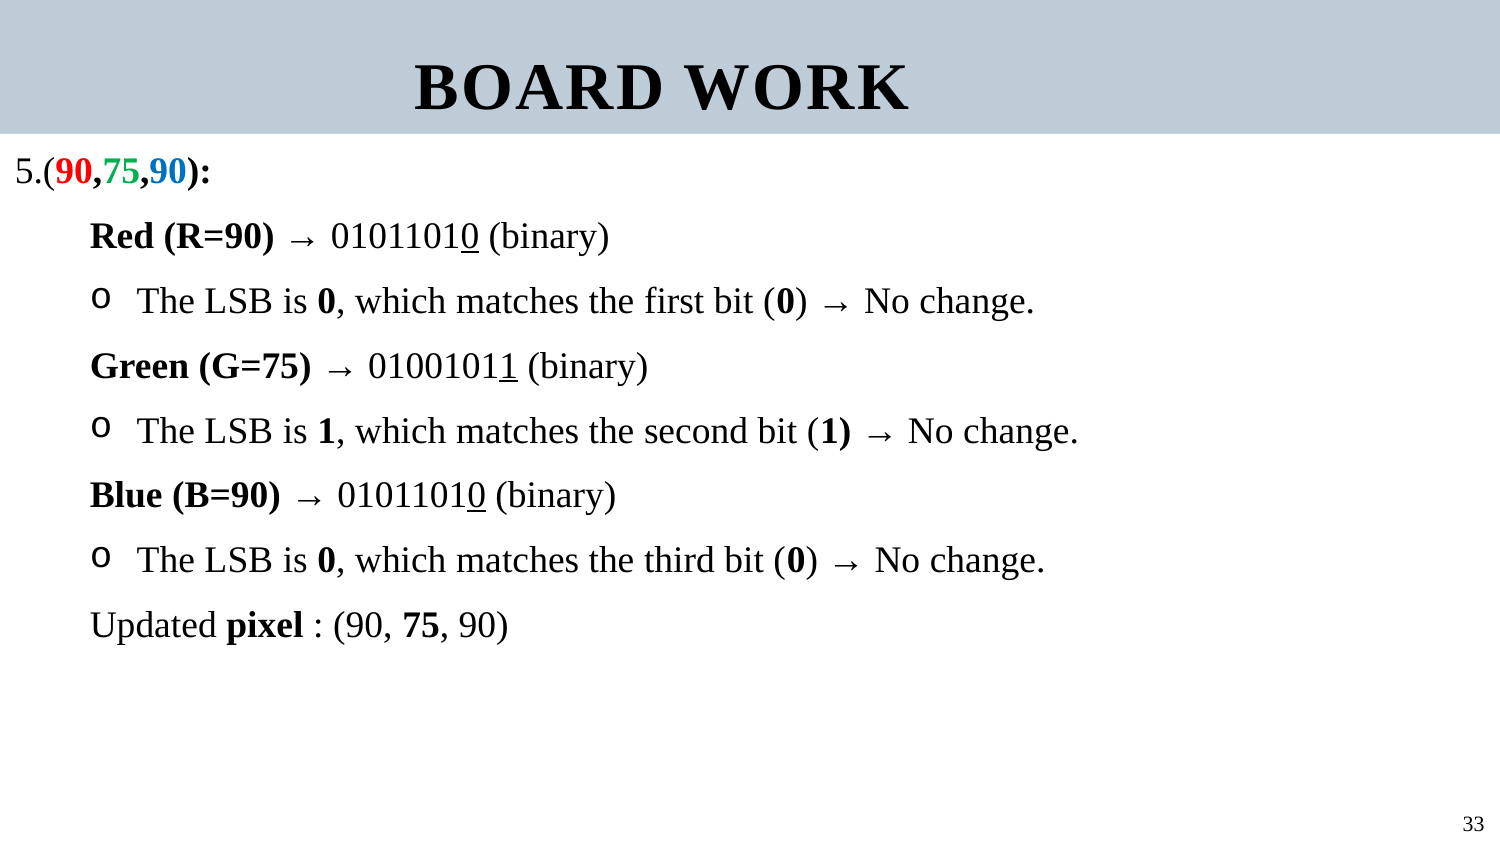

BOARD WORK
5.(90,75,90):
Red (R=90) → 01011010 (binary)
The LSB is 0, which matches the first bit (0) → No change.
Green (G=75) → 01001011 (binary)
The LSB is 1, which matches the second bit (1) → No change.
Blue (B=90) → 01011010 (binary)
The LSB is 0, which matches the third bit (0) → No change.
Updated pixel : (90, 75, 90)

33